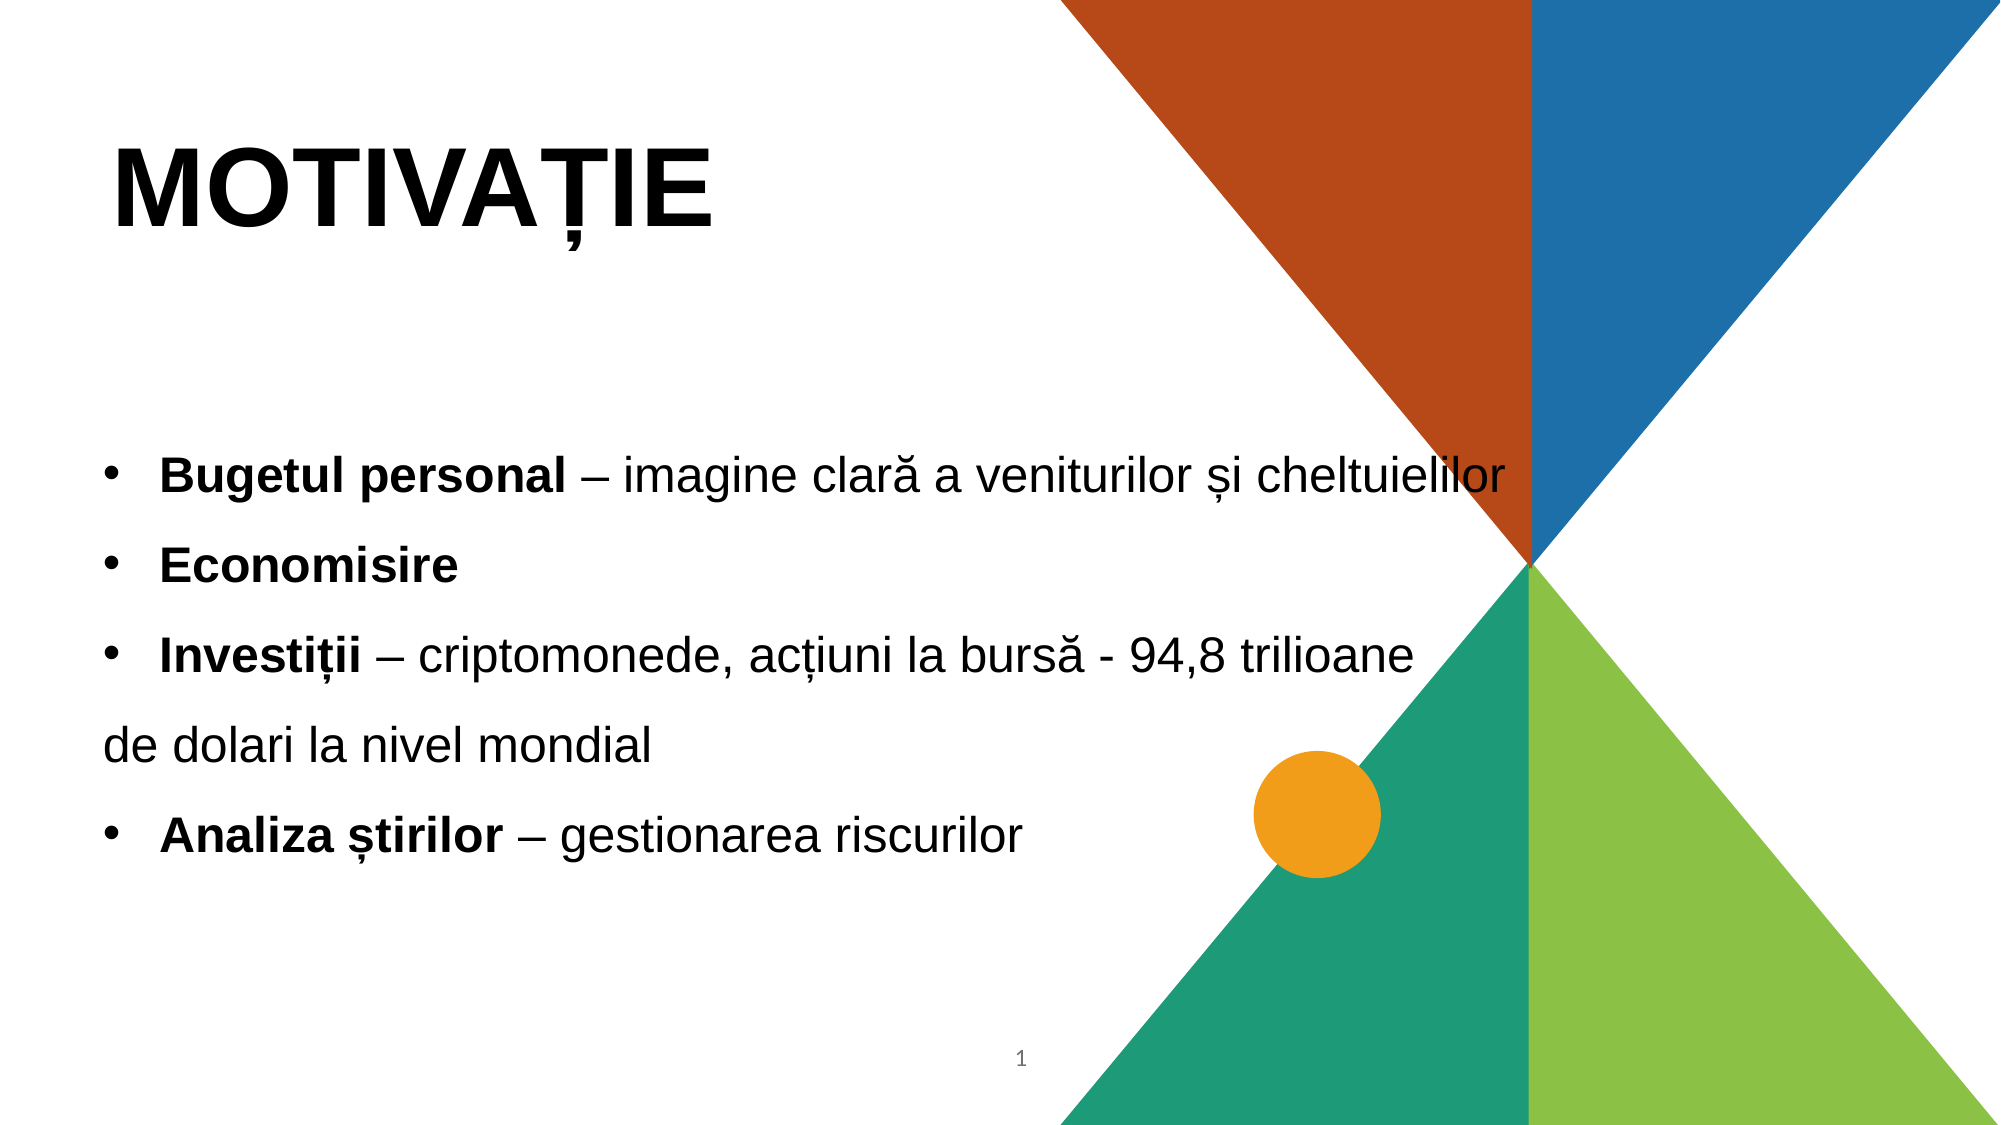

Motivație
Bugetul personal – imagine clară a veniturilor și cheltuielilor
Economisire
Investiții – criptomonede, acțiuni la bursă - 94,8 trilioane
de dolari la nivel mondial
Analiza știrilor – gestionarea riscurilor
1